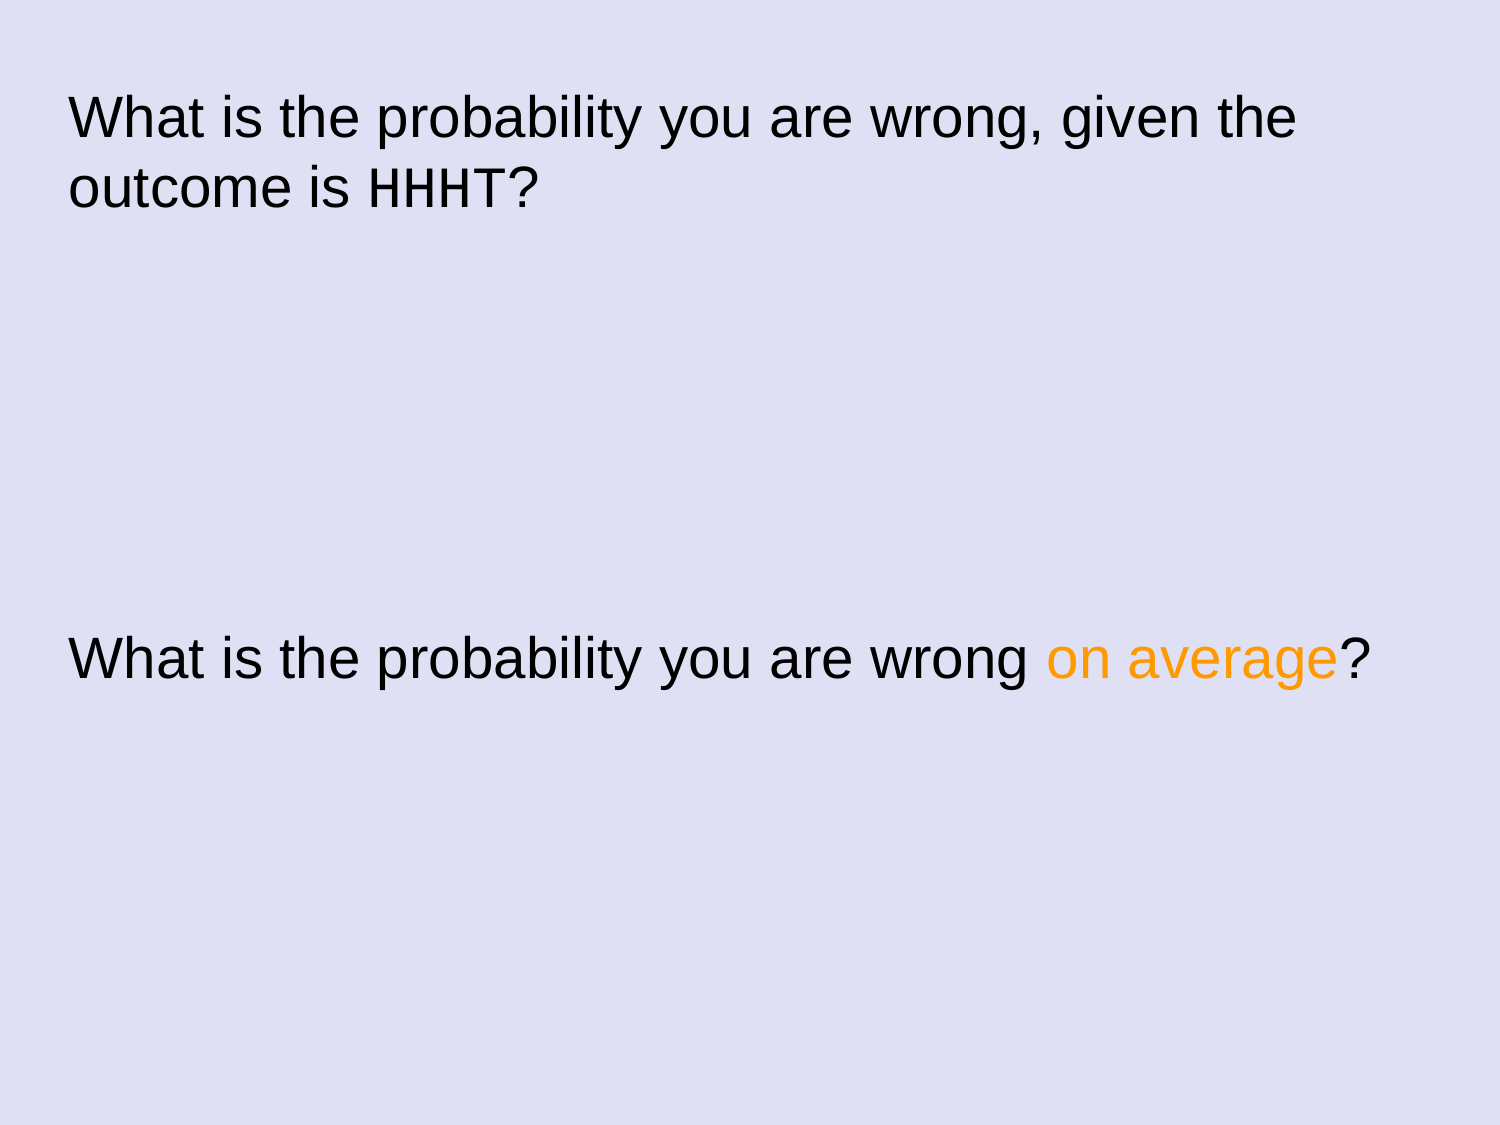

What is the probability you are wrong, given the outcome is HHHT?
What is the probability you are wrong on average?